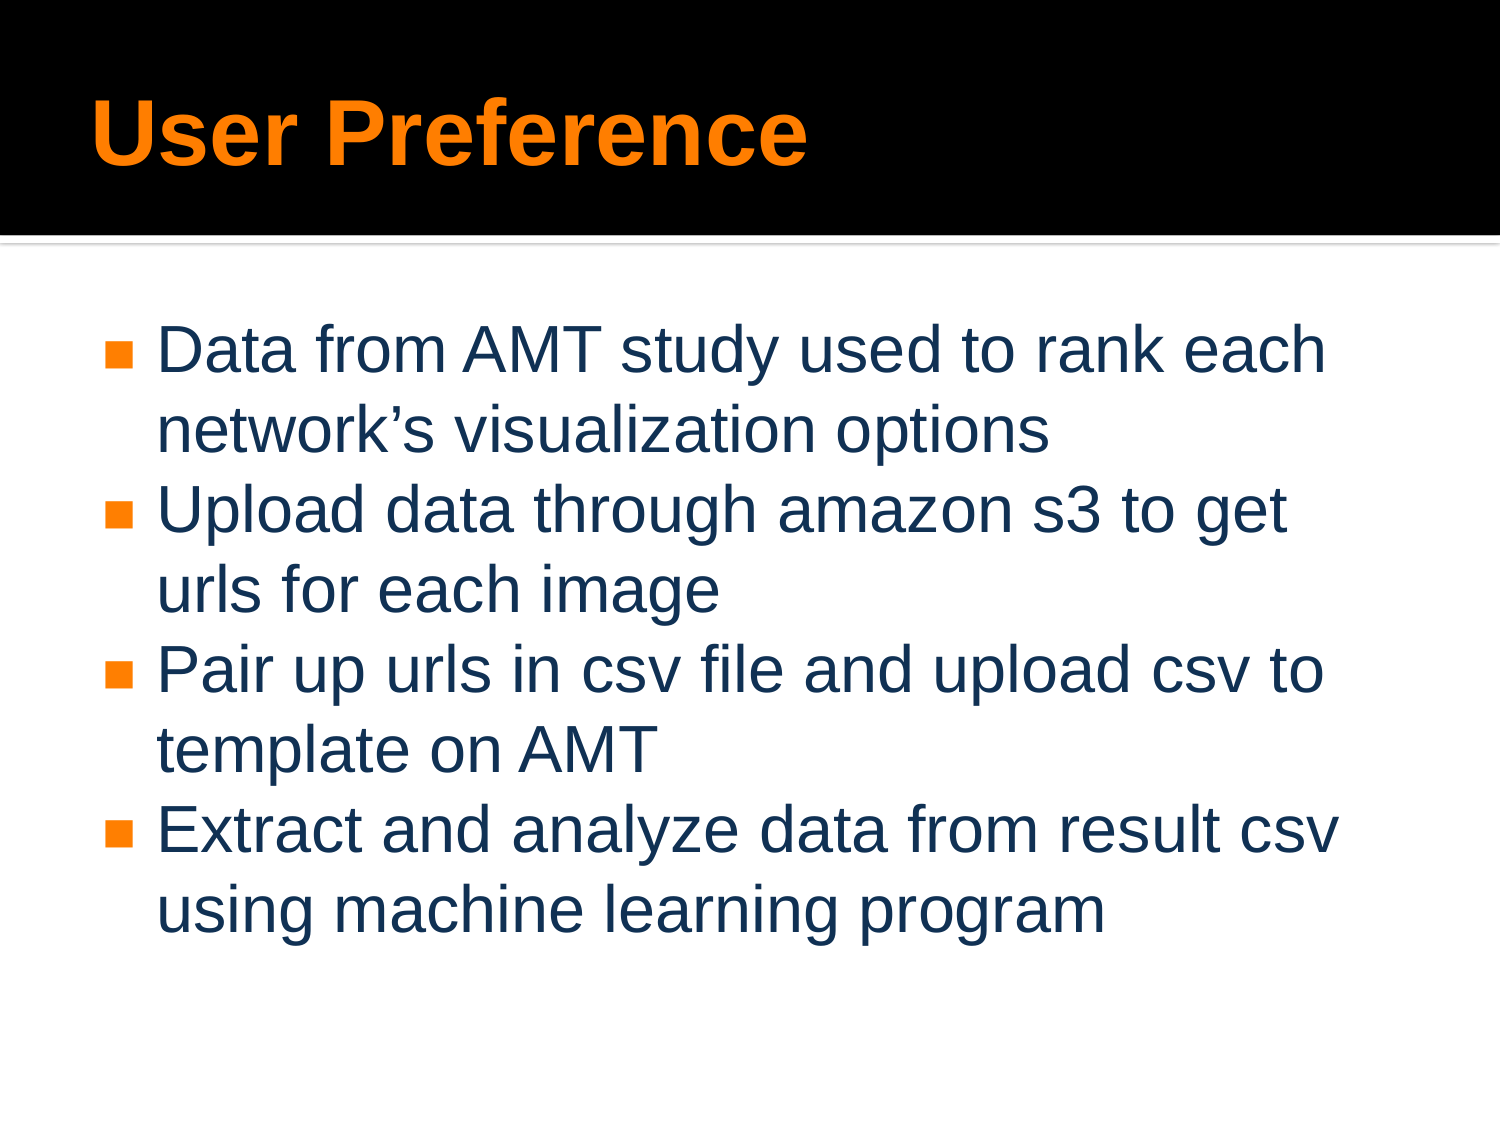

# User Preference
Data from AMT study used to rank each network’s visualization options
Upload data through amazon s3 to get urls for each image
Pair up urls in csv file and upload csv to template on AMT
Extract and analyze data from result csv using machine learning program